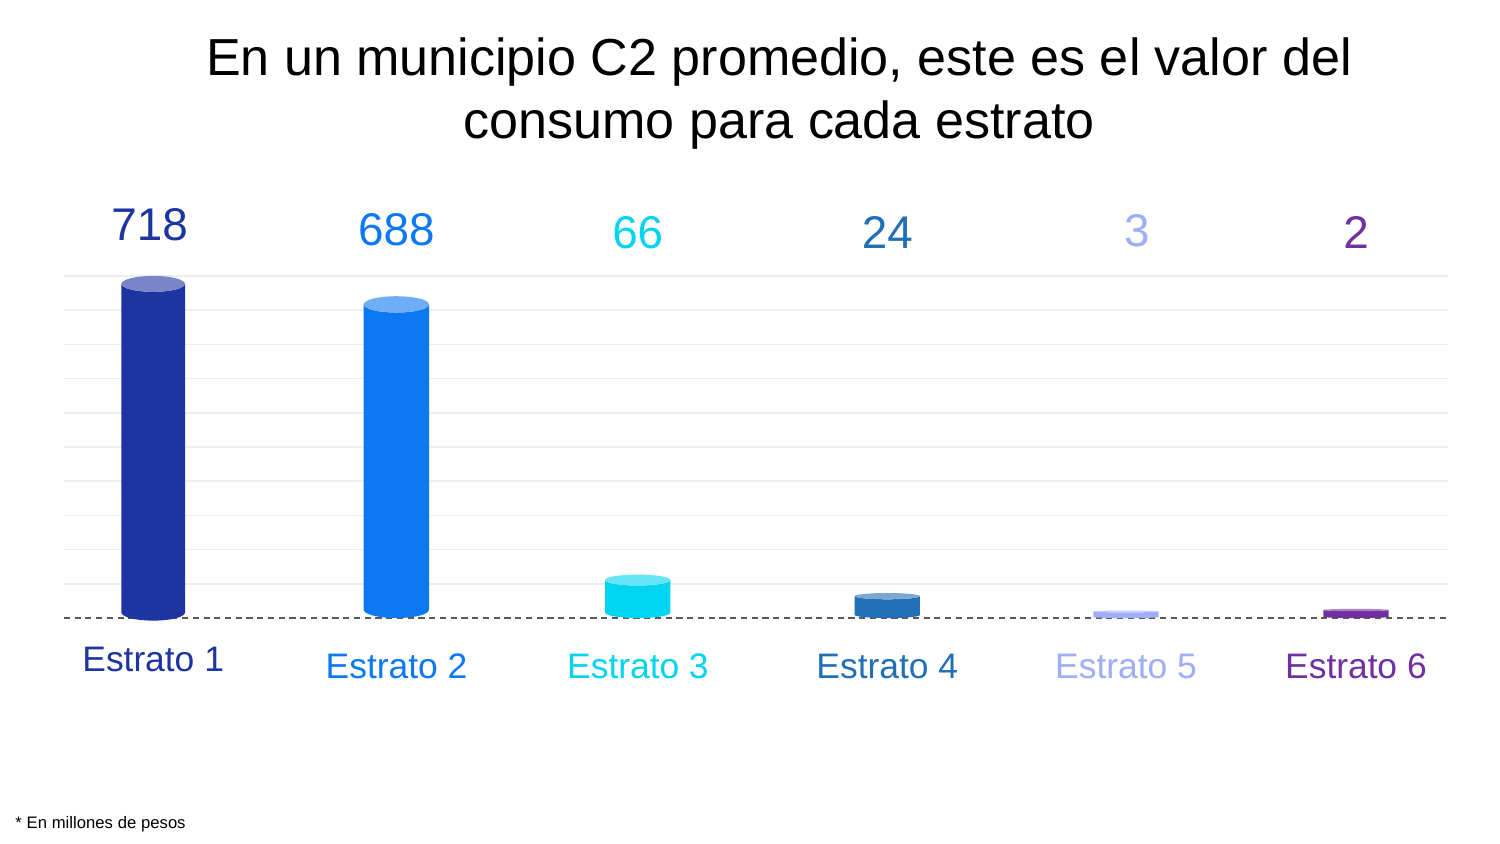

# En un municipio C2 promedio, este es el valor del consumo para cada estrato
688

Estrato 2
718

Estrato 1
3

Estrato 5
66

Estrato 3
24

Estrato 4
2

Estrato 6
* En millones de pesos